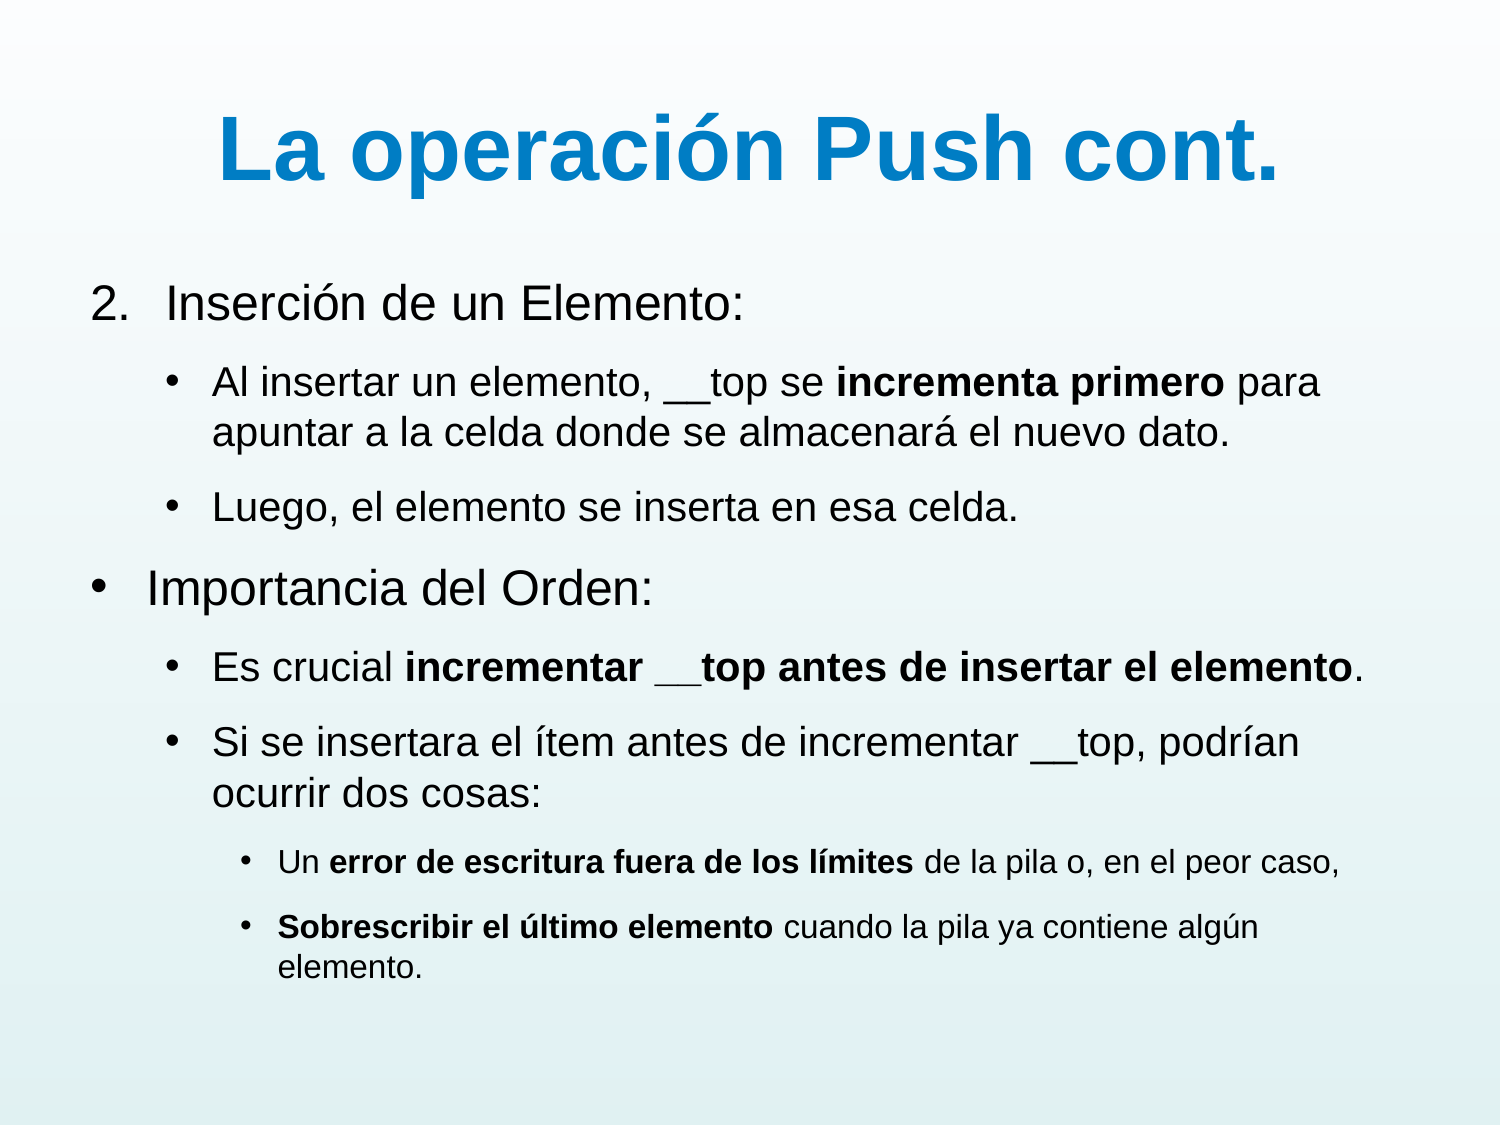

# La operación Push cont.
Inserción de un Elemento:
Al insertar un elemento, __top se incrementa primero para apuntar a la celda donde se almacenará el nuevo dato.
Luego, el elemento se inserta en esa celda.
Importancia del Orden:
Es crucial incrementar __top antes de insertar el elemento.
Si se insertara el ítem antes de incrementar __top, podrían  ocurrir dos cosas:
Un error de escritura fuera de los límites de la pila o, en el peor caso,
Sobrescribir el último elemento cuando la pila ya contiene algún elemento.